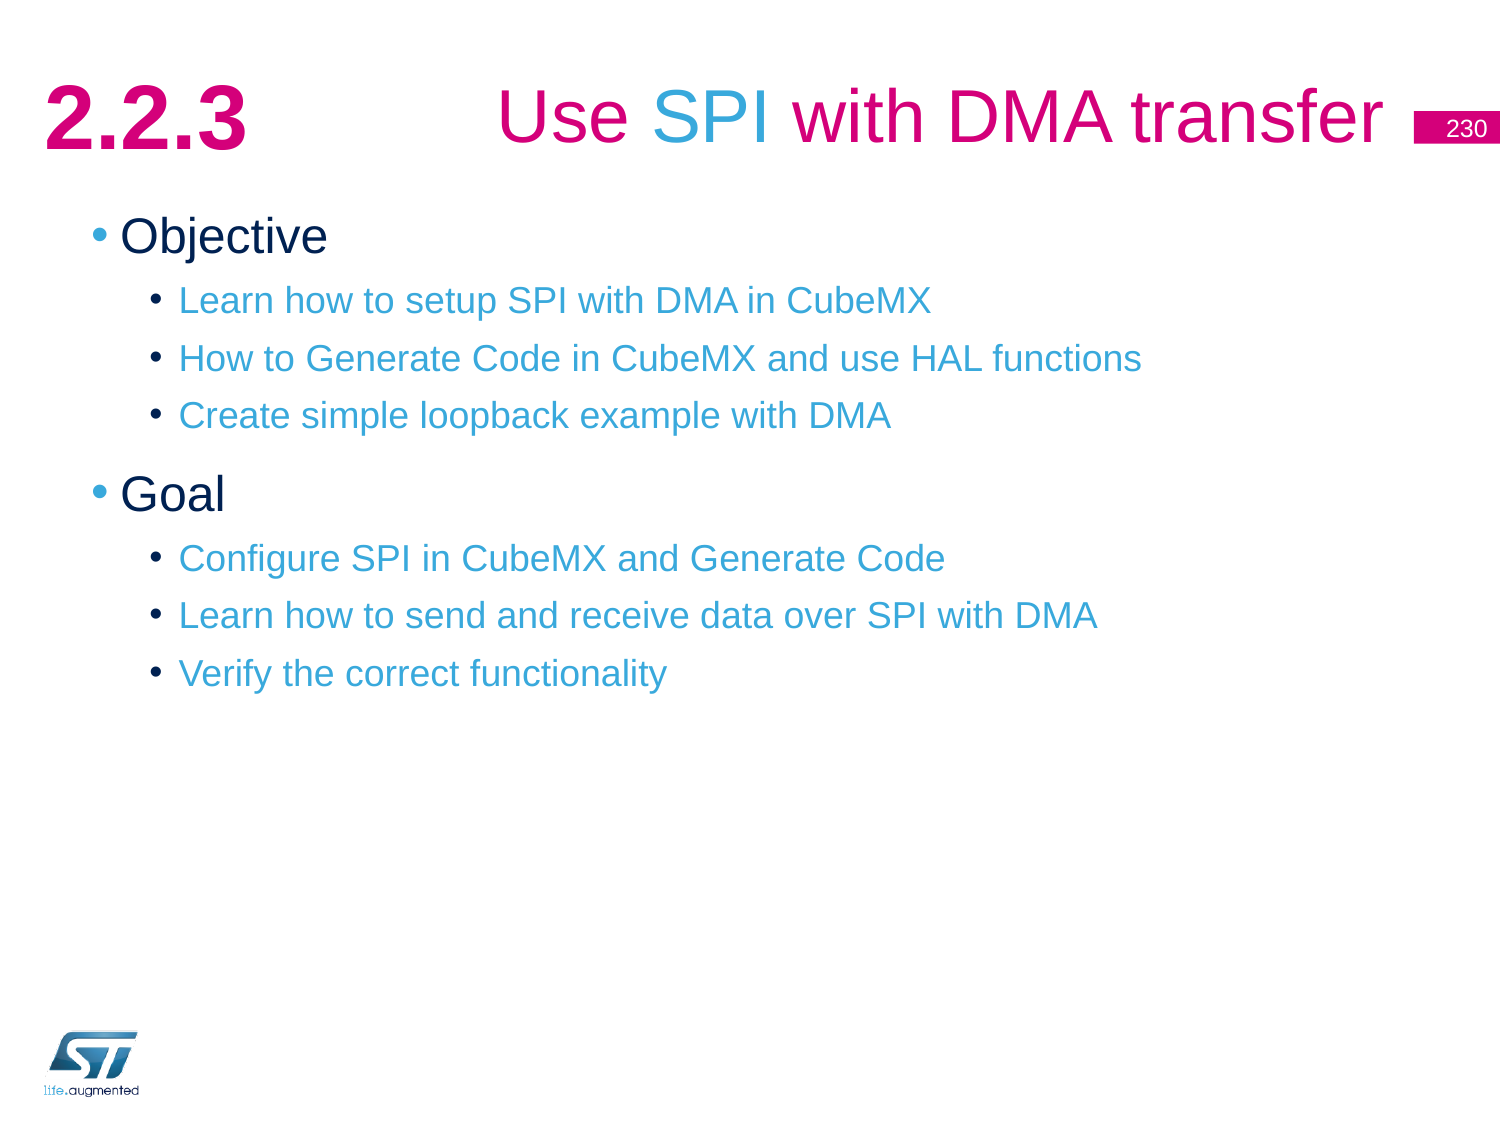

# Use SPI with DMA transfer
2.2.3
230
Objective
Learn how to setup SPI with DMA in CubeMX
How to Generate Code in CubeMX and use HAL functions
Create simple loopback example with DMA
Goal
Configure SPI in CubeMX and Generate Code
Learn how to send and receive data over SPI with DMA
Verify the correct functionality